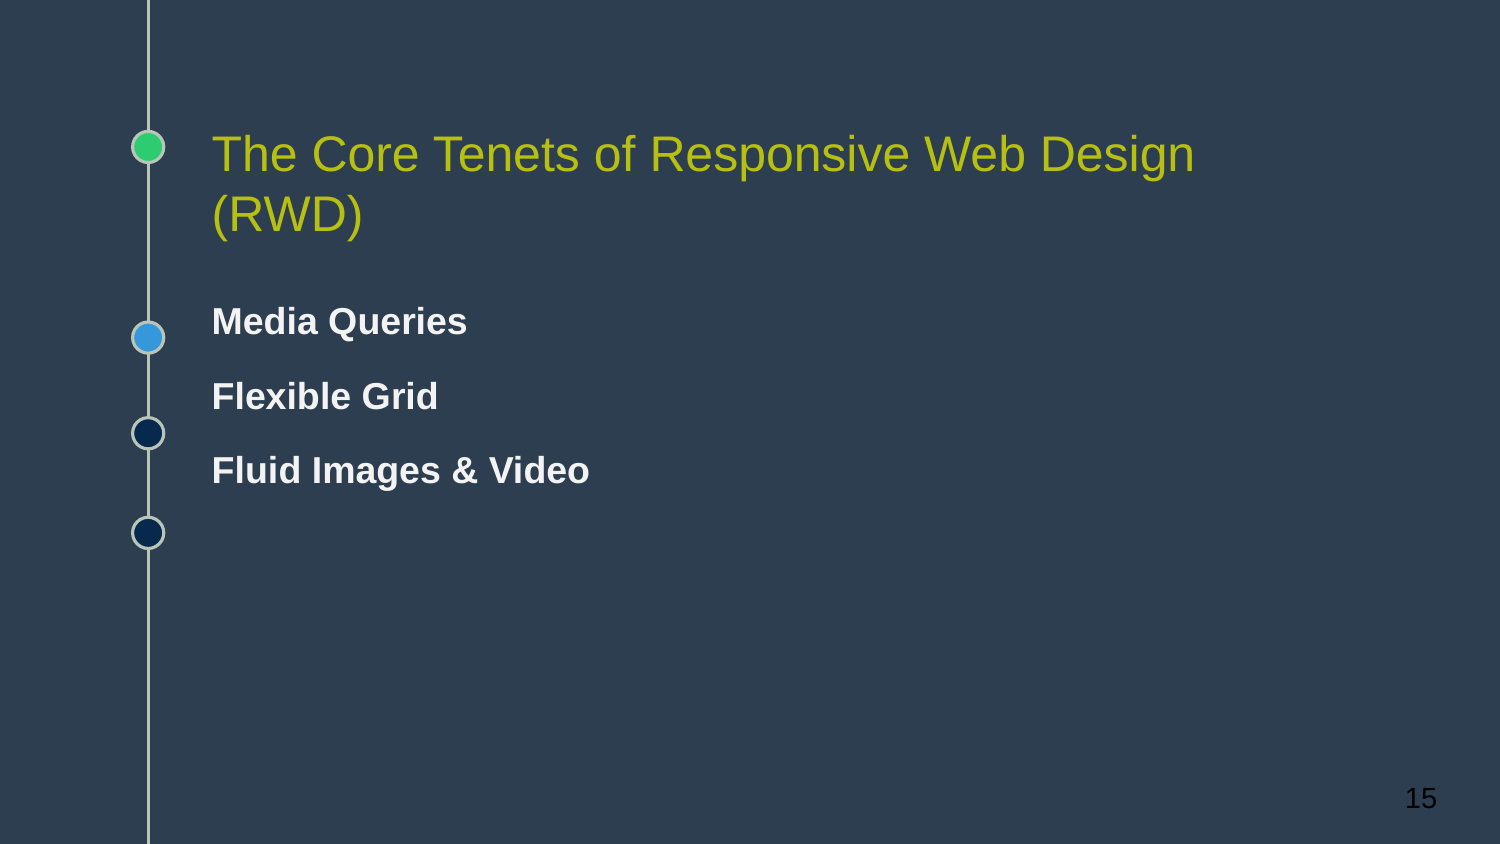

# The Core Tenets of Responsive Web Design (RWD)
Media Queries

Flexible Grid

Fluid Images & Video

15